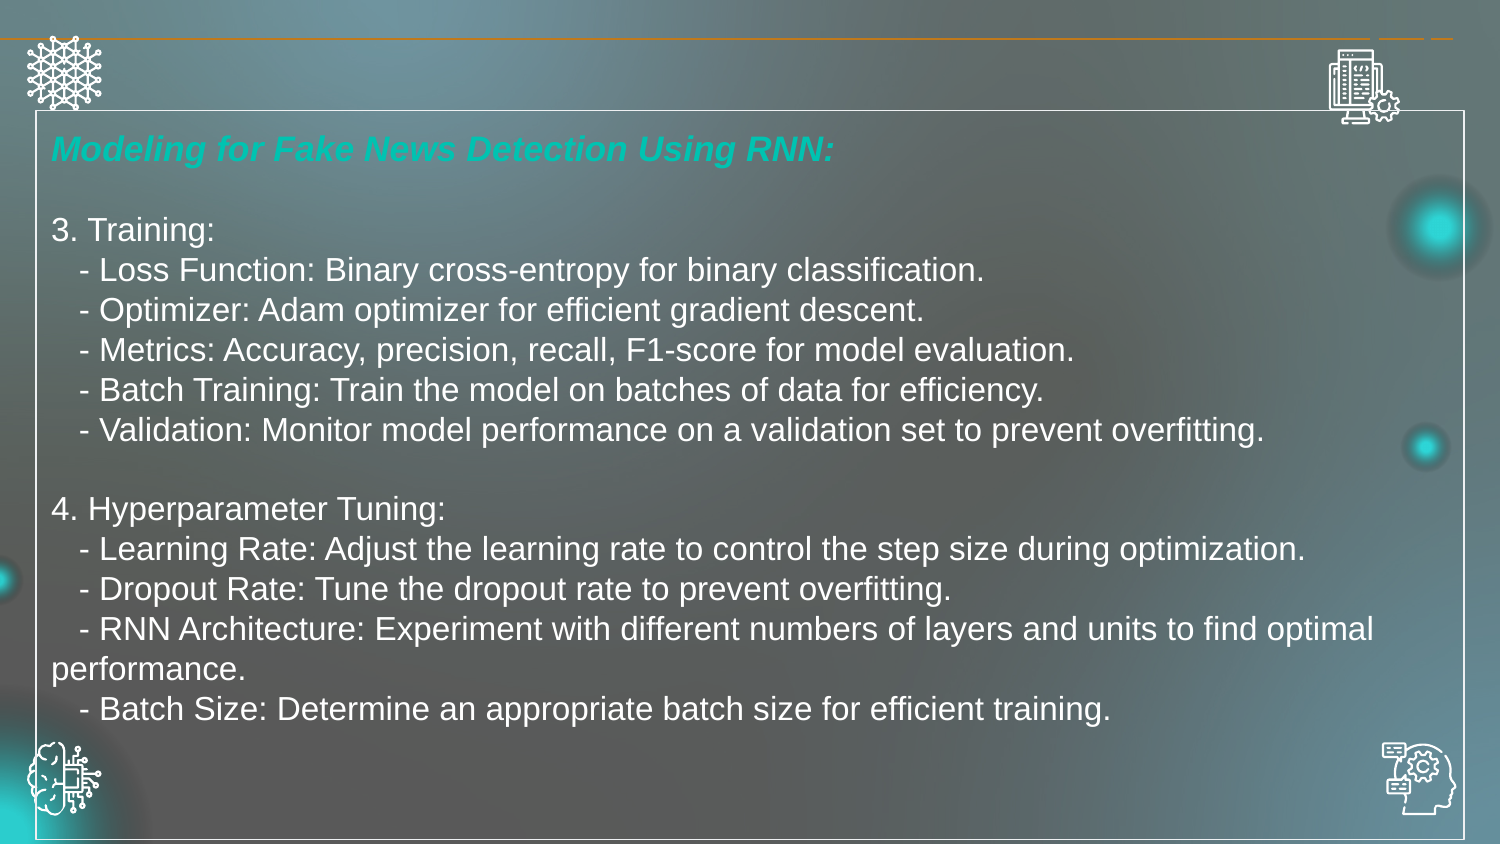

#

Modeling for Fake News Detection Using RNN:

3. Training:
   - Loss Function: Binary cross-entropy for binary classification.
   - Optimizer: Adam optimizer for efficient gradient descent.
   - Metrics: Accuracy, precision, recall, F1-score for model evaluation.
   - Batch Training: Train the model on batches of data for efficiency.
   - Validation: Monitor model performance on a validation set to prevent overfitting.

4. Hyperparameter Tuning:
   - Learning Rate: Adjust the learning rate to control the step size during optimization.
   - Dropout Rate: Tune the dropout rate to prevent overfitting.
   - RNN Architecture: Experiment with different numbers of layers and units to find optimal performance.
   - Batch Size: Determine an appropriate batch size for efficient training.